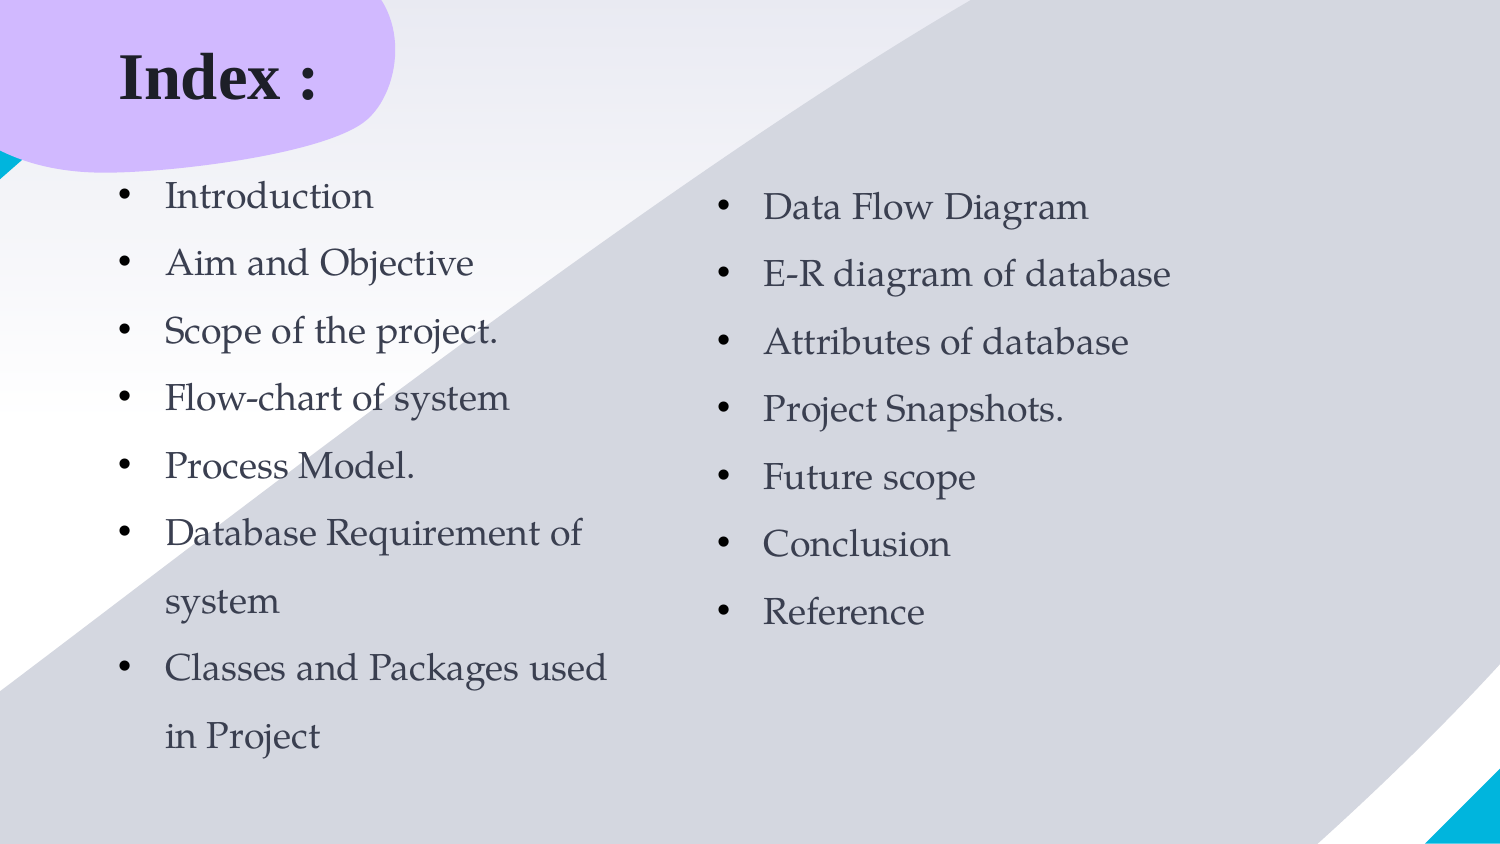

Index :

Introduction
Aim and Objective
Scope of the project.
Flow-chart of system
Process Model.
Database Requirement of system
Classes and Packages used in Project
Data Flow Diagram
E-R diagram of database
Attributes of database
Project Snapshots.
Future scope
Conclusion
Reference